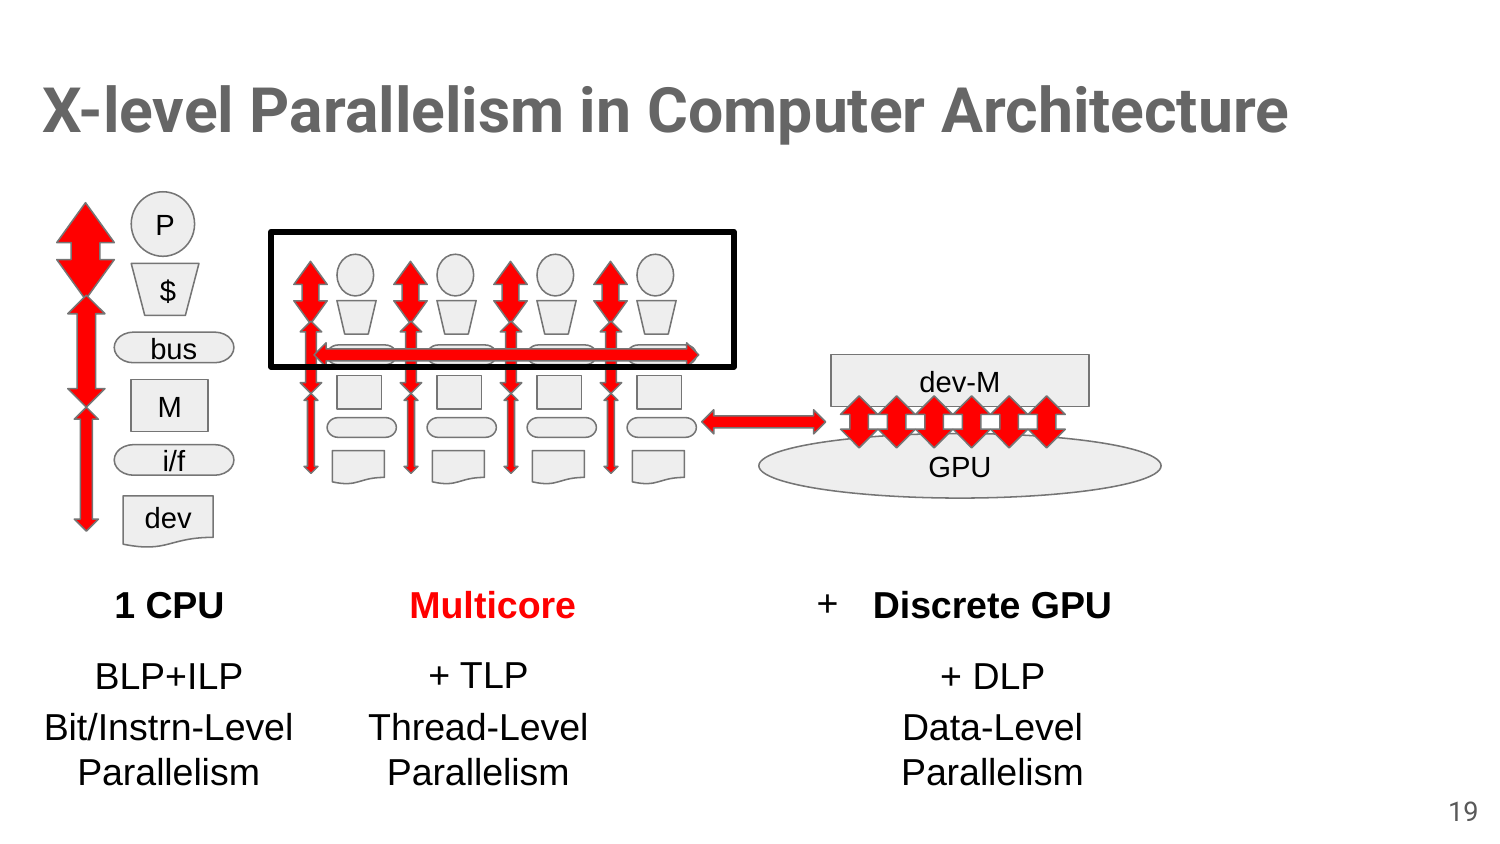

X-level Parallelism in Computer Architecture

P
$
bus
M
i/f
dev

dev-M

GPU
1 CPU
Multicore
Discrete GPU
+ TLP
BLP+ILP
+ DLP
Thread-Level
Parallelism
Bit/Instrn-Level
Parallelism
Data-Level
Parallelism
19